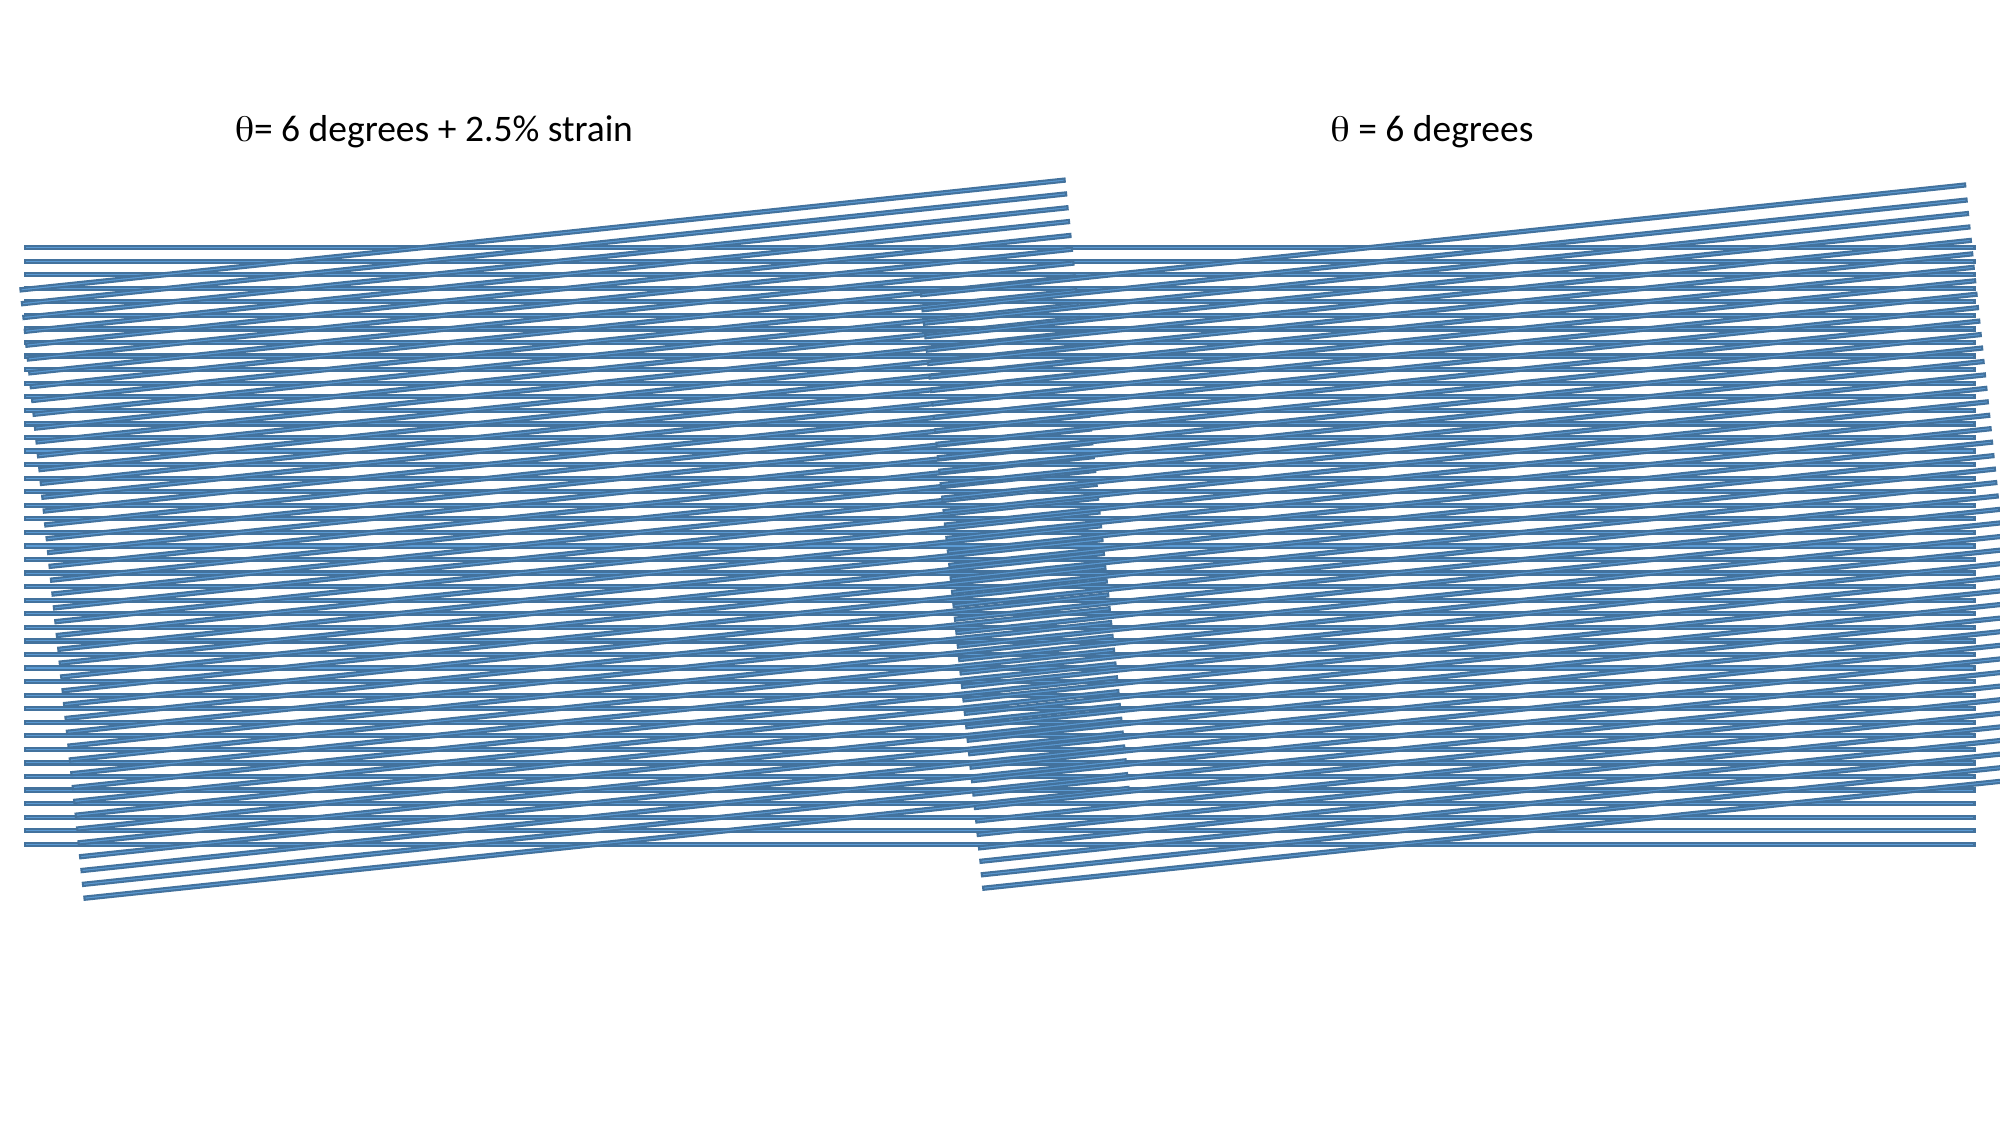

θ= 6 degrees + 2.5% strain
θ = 6 degrees